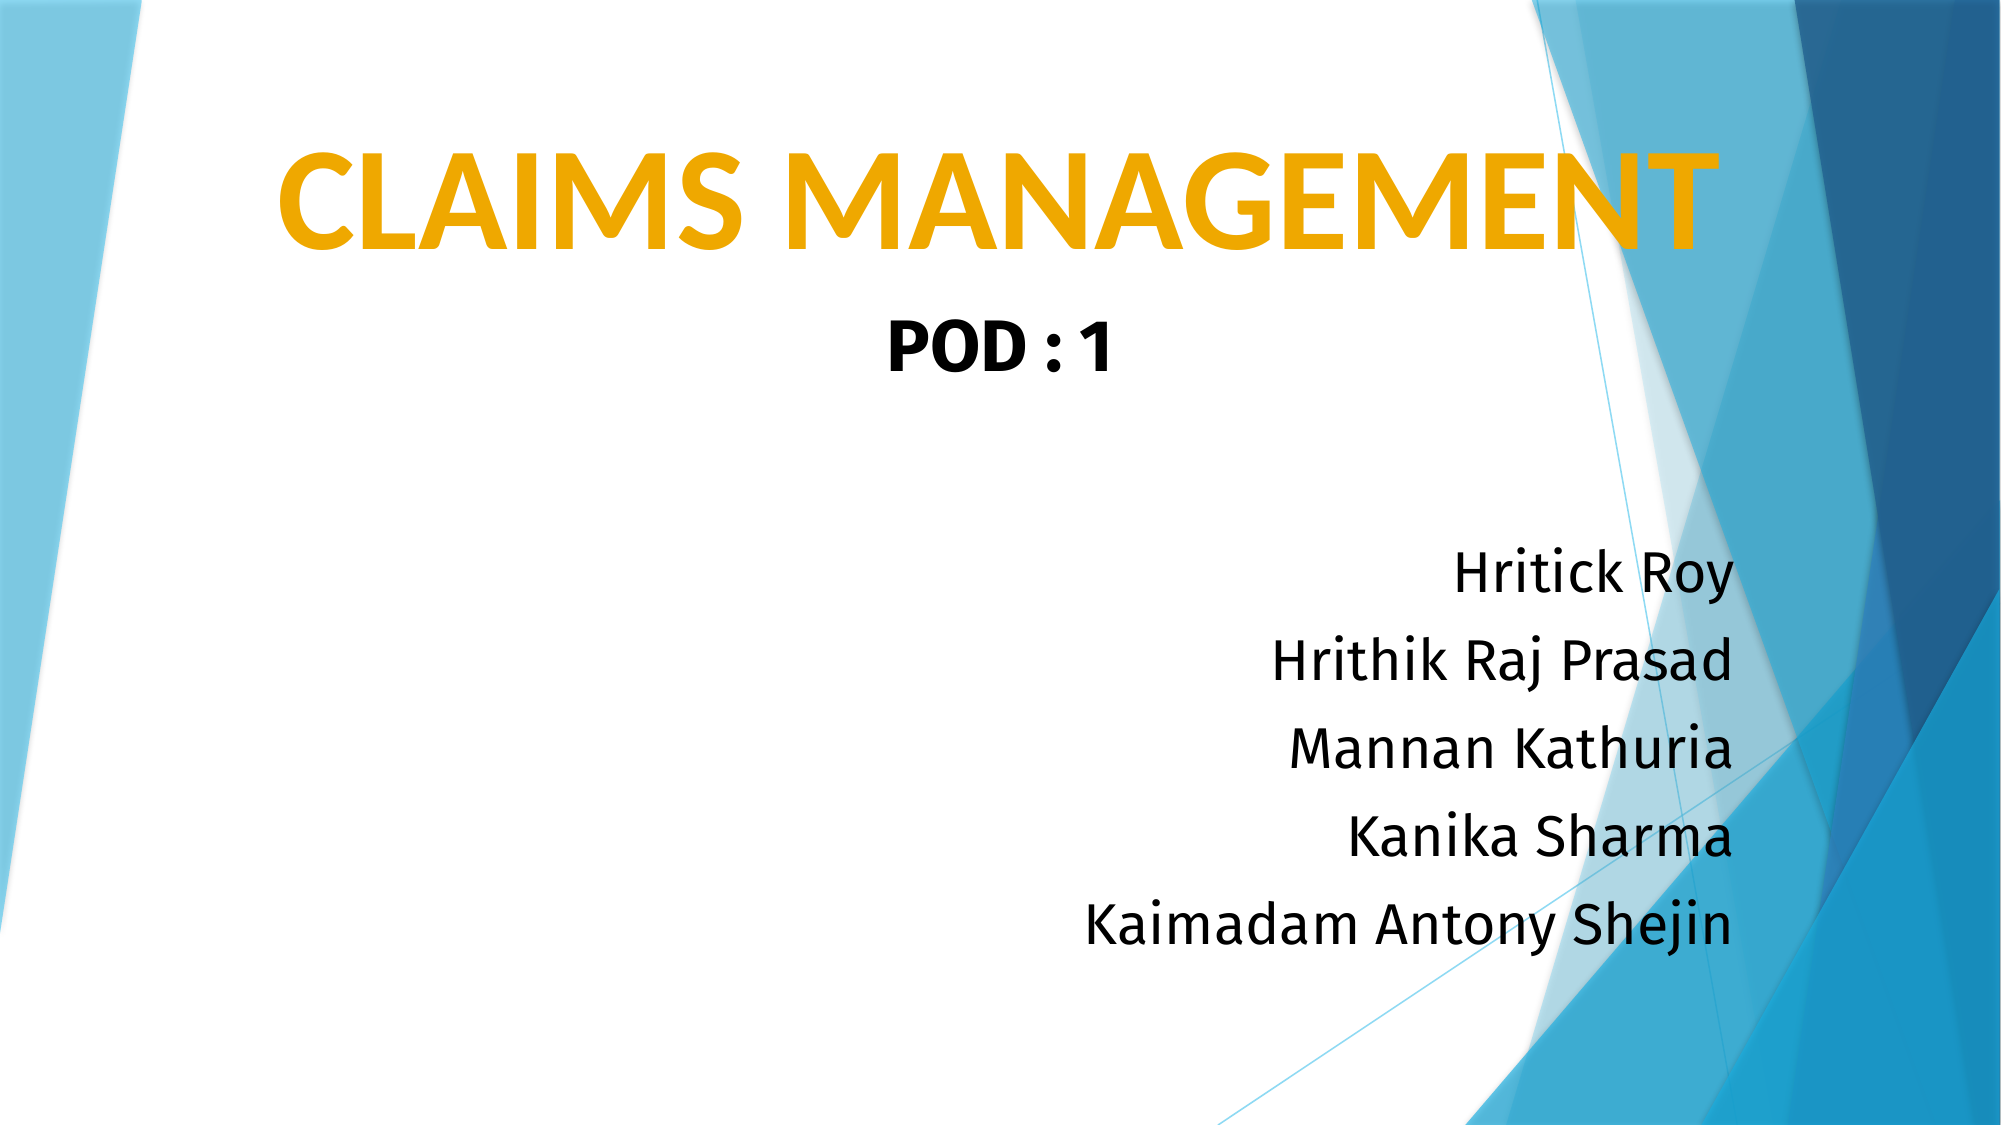

CLAIMS MANAGEMENT
POD : 1

Hritick Roy
Hrithik Raj Prasad
Mannan Kathuria
Kanika Sharma
Kaimadam Antony Shejin